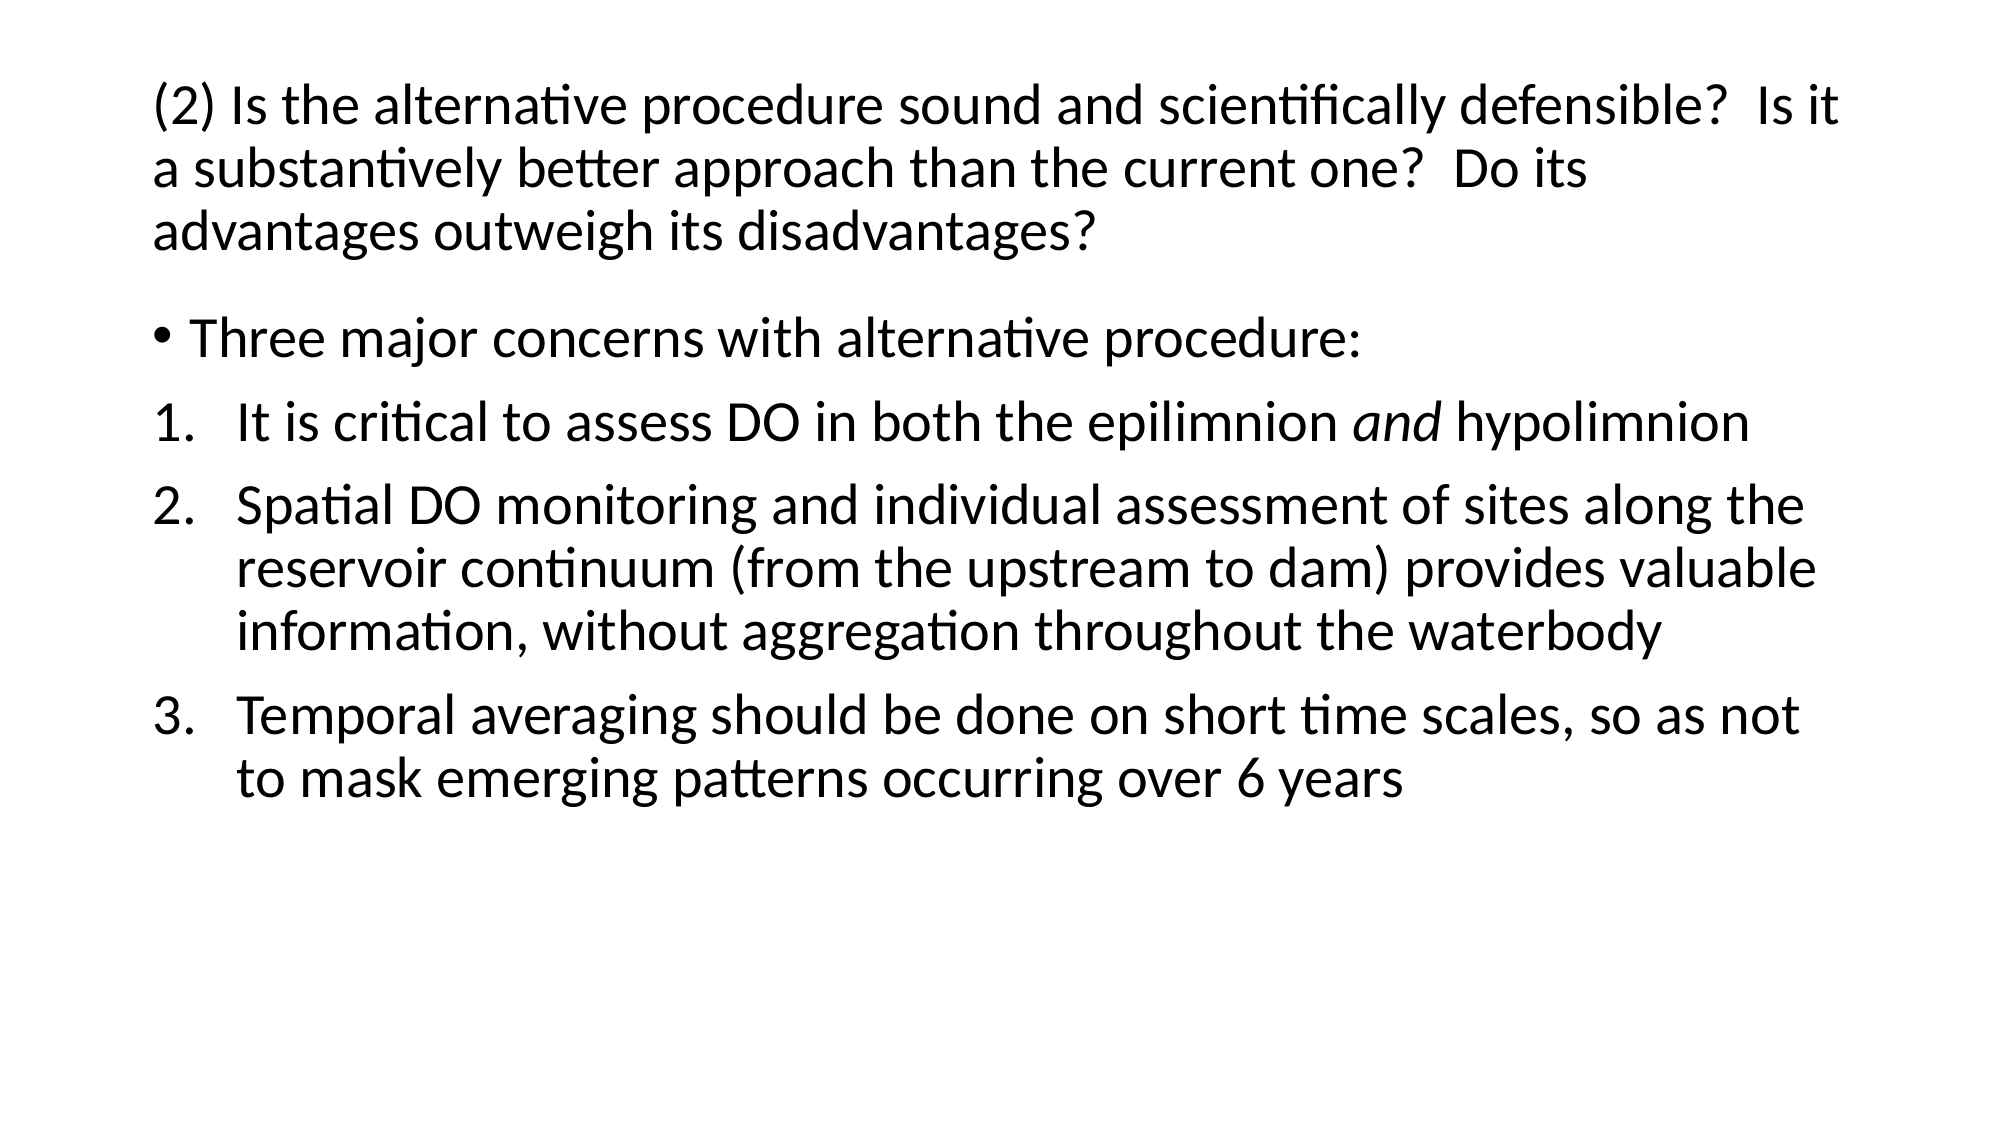

# (2) Is the alternative procedure sound and scientifically defensible?  Is it a substantively better approach than the current one?  Do its advantages outweigh its disadvantages?
Three major concerns with alternative procedure:
It is critical to assess DO in both the epilimnion and hypolimnion
Spatial DO monitoring and individual assessment of sites along the reservoir continuum (from the upstream to dam) provides valuable information, without aggregation throughout the waterbody
Temporal averaging should be done on short time scales, so as not to mask emerging patterns occurring over 6 years